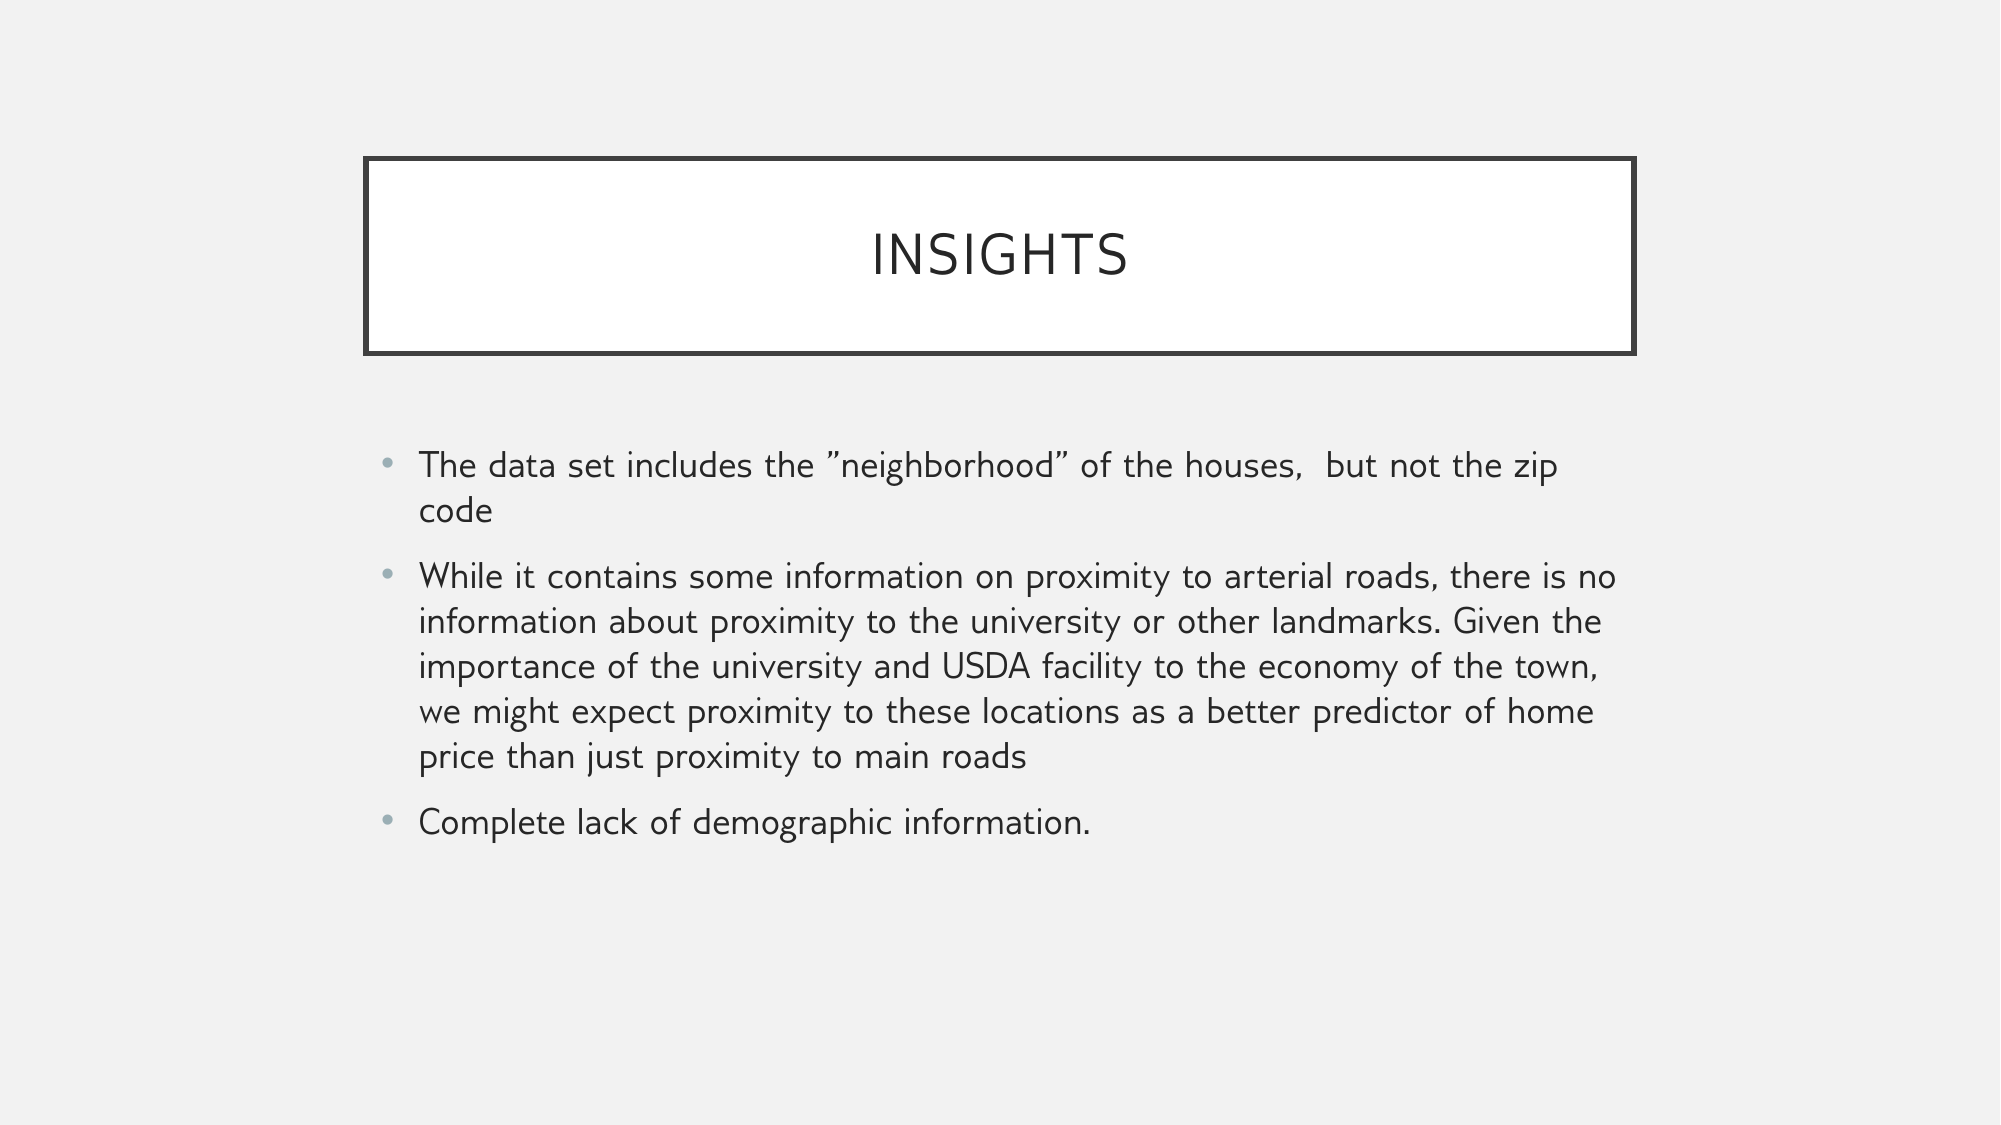

# Insights
The data set includes the ”neighborhood” of the houses,  but not the zip code
While it contains some information on proximity to arterial roads, there is no information about proximity to the university or other landmarks. Given the importance of the university and USDA facility to the economy of the town, we might expect proximity to these locations as a better predictor of home price than just proximity to main roads
Complete lack of demographic information.